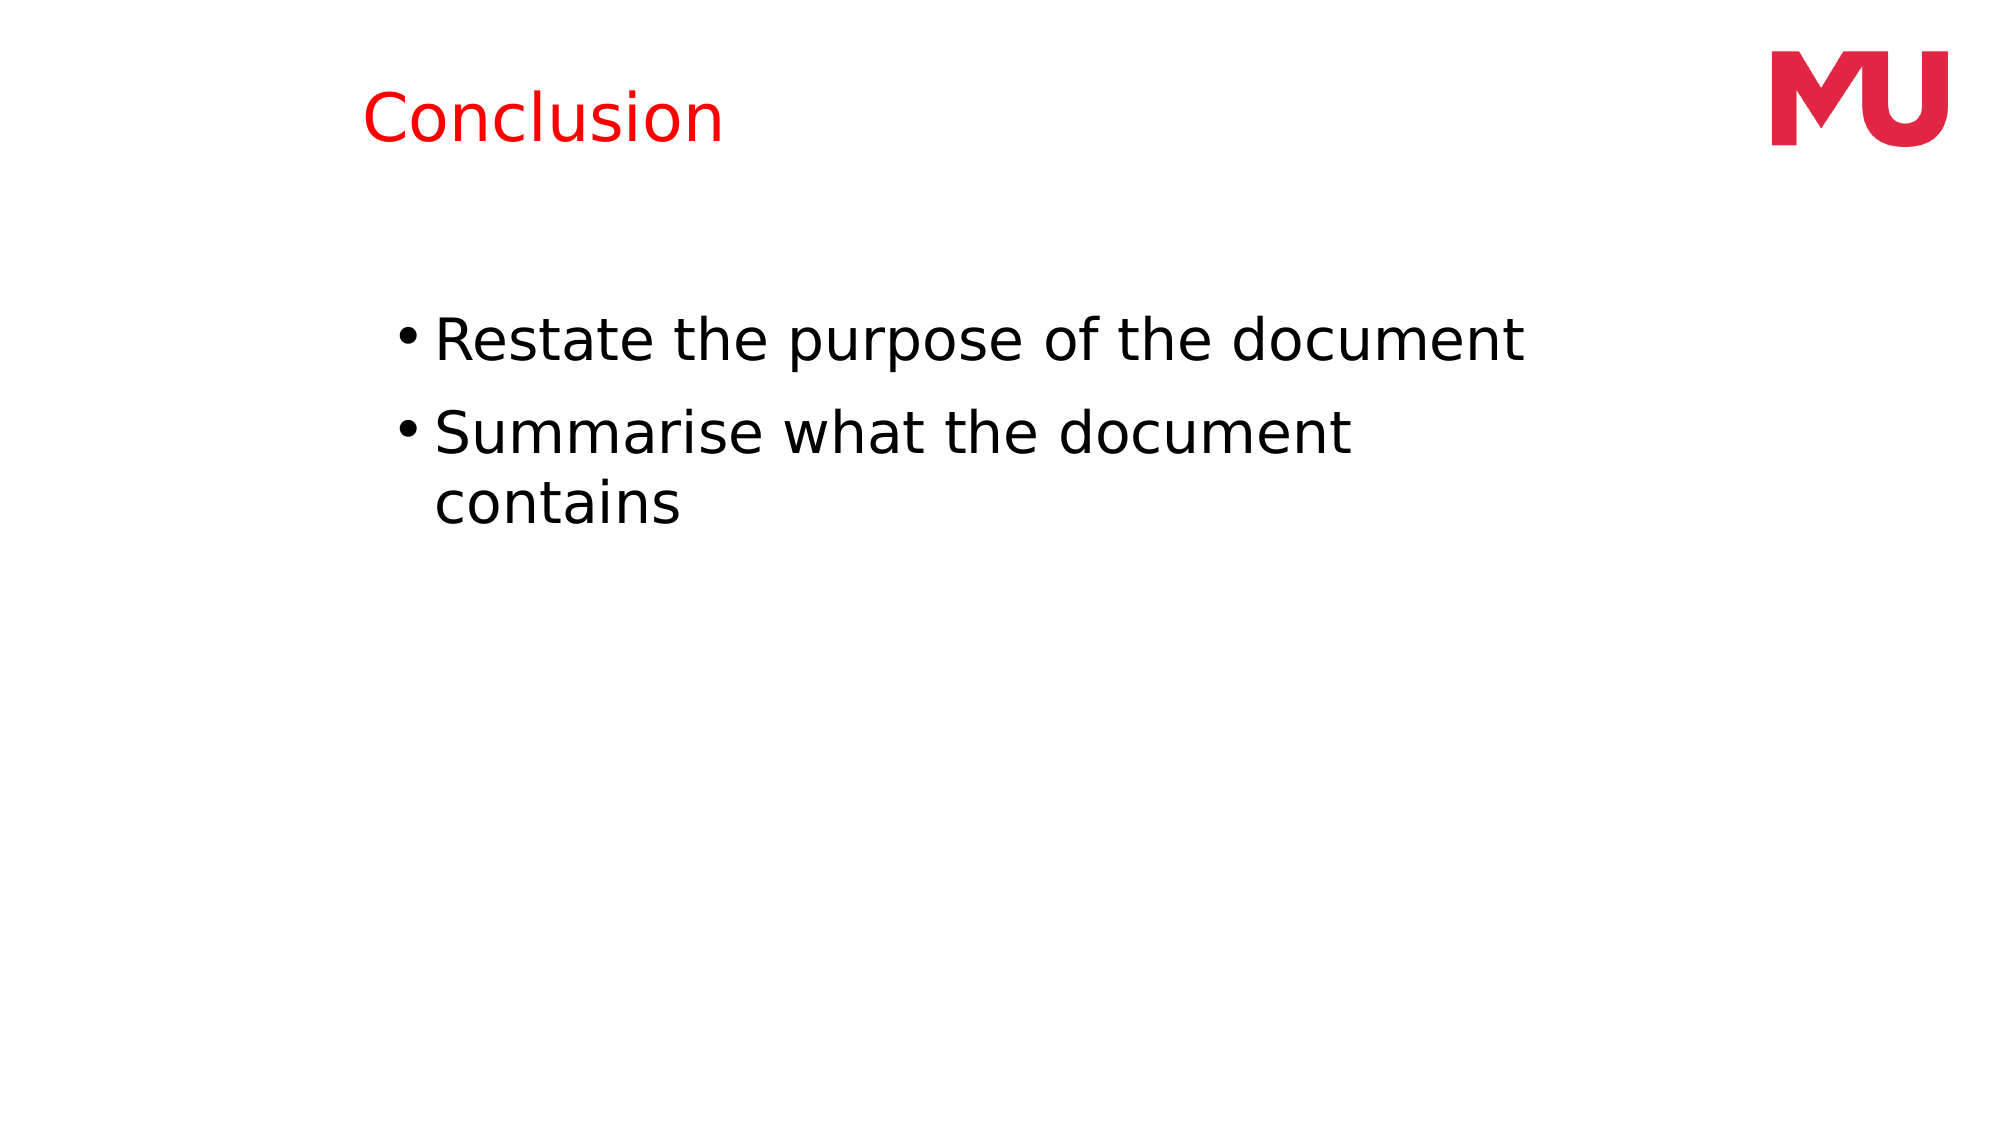

Conclusion
Restate the purpose of the document
Summarise what the document contains